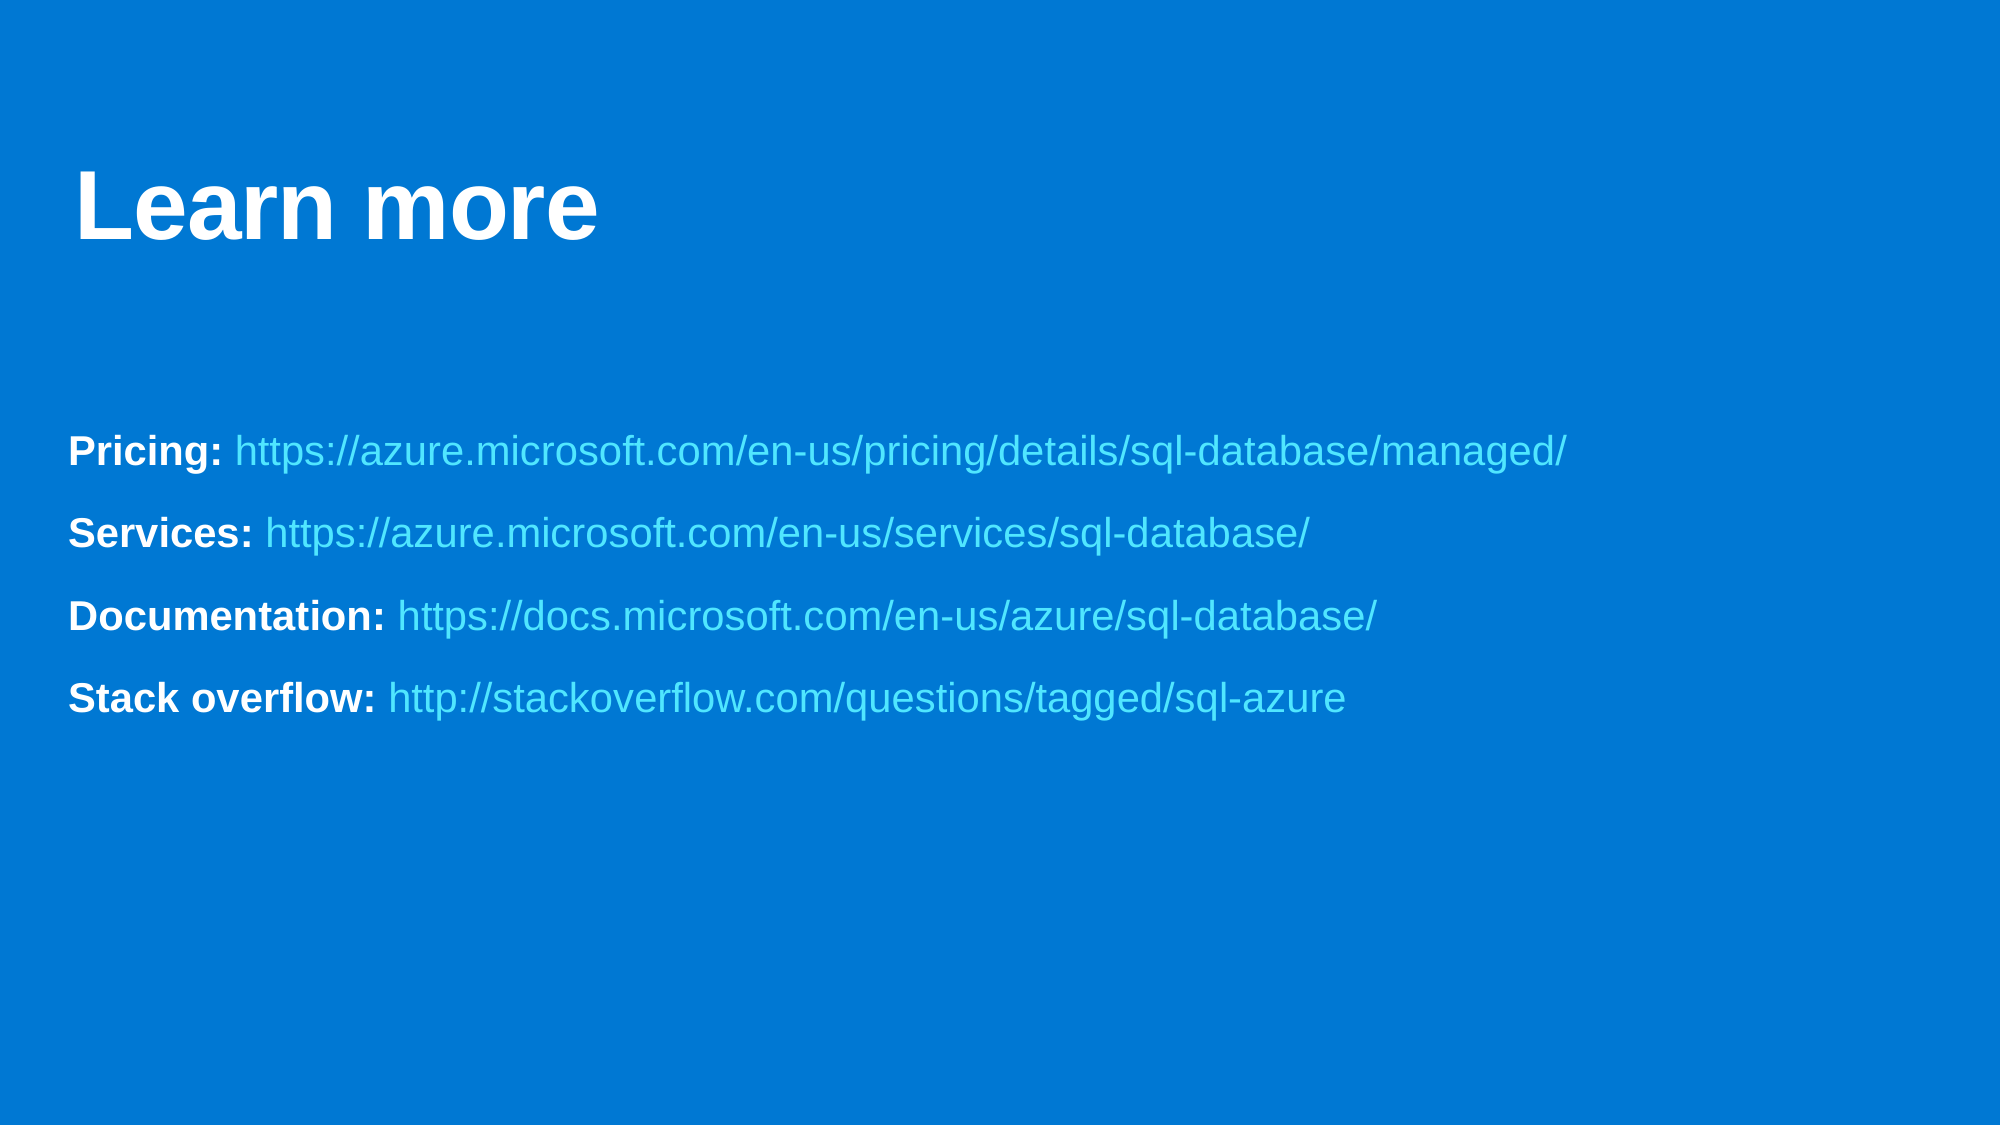

# Learn more
Pricing: https://azure.microsoft.com/en-us/pricing/details/sql-database/managed/
Services: https://azure.microsoft.com/en-us/services/sql-database/
Documentation: https://docs.microsoft.com/en-us/azure/sql-database/
Stack overflow: http://stackoverflow.com/questions/tagged/sql-azure